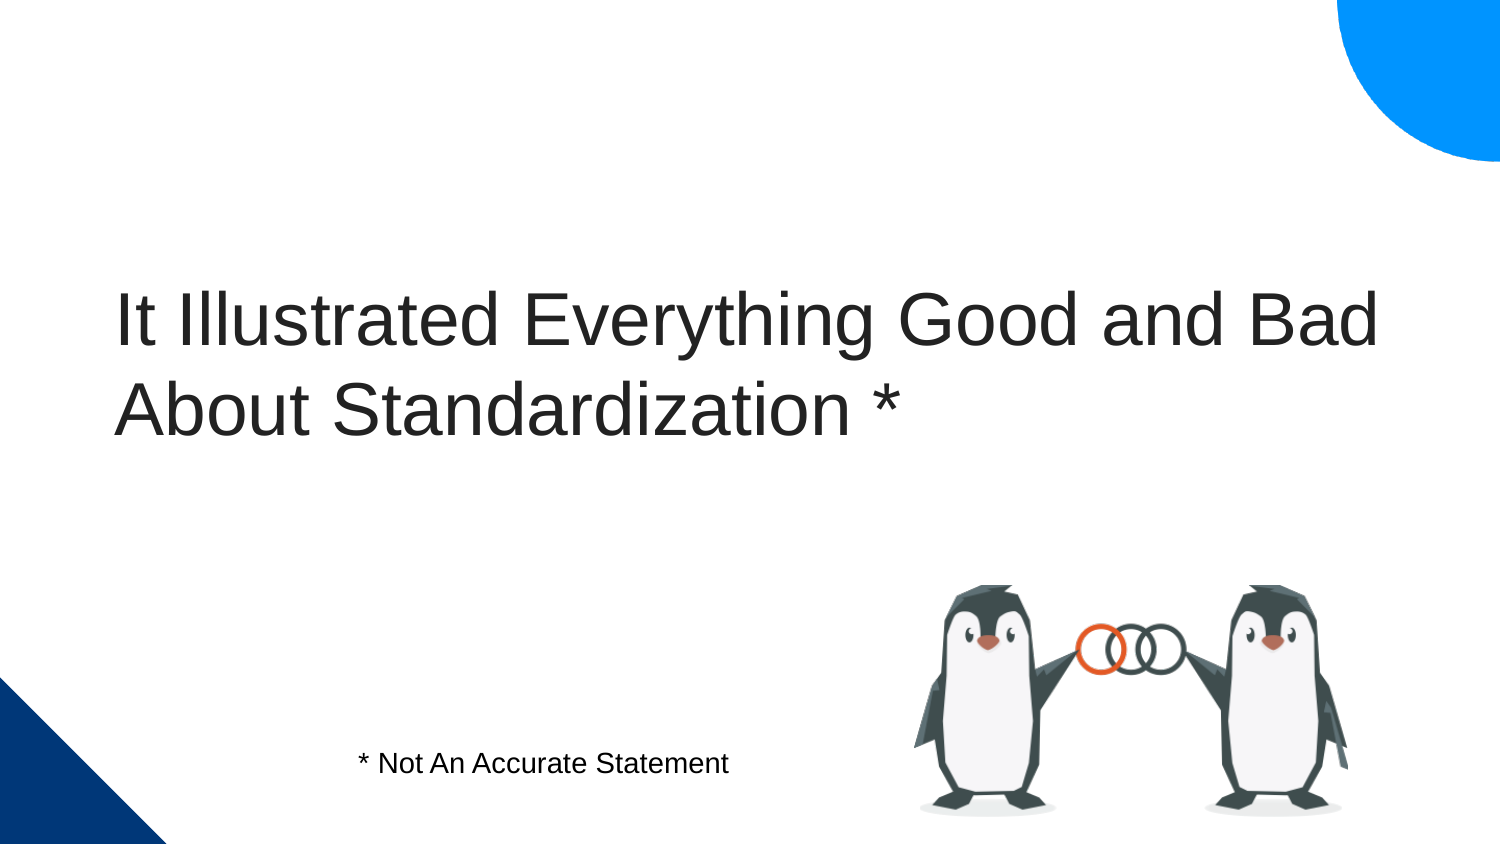

# It Illustrated Everything Good and Bad About Standardization *
* Not An Accurate Statement